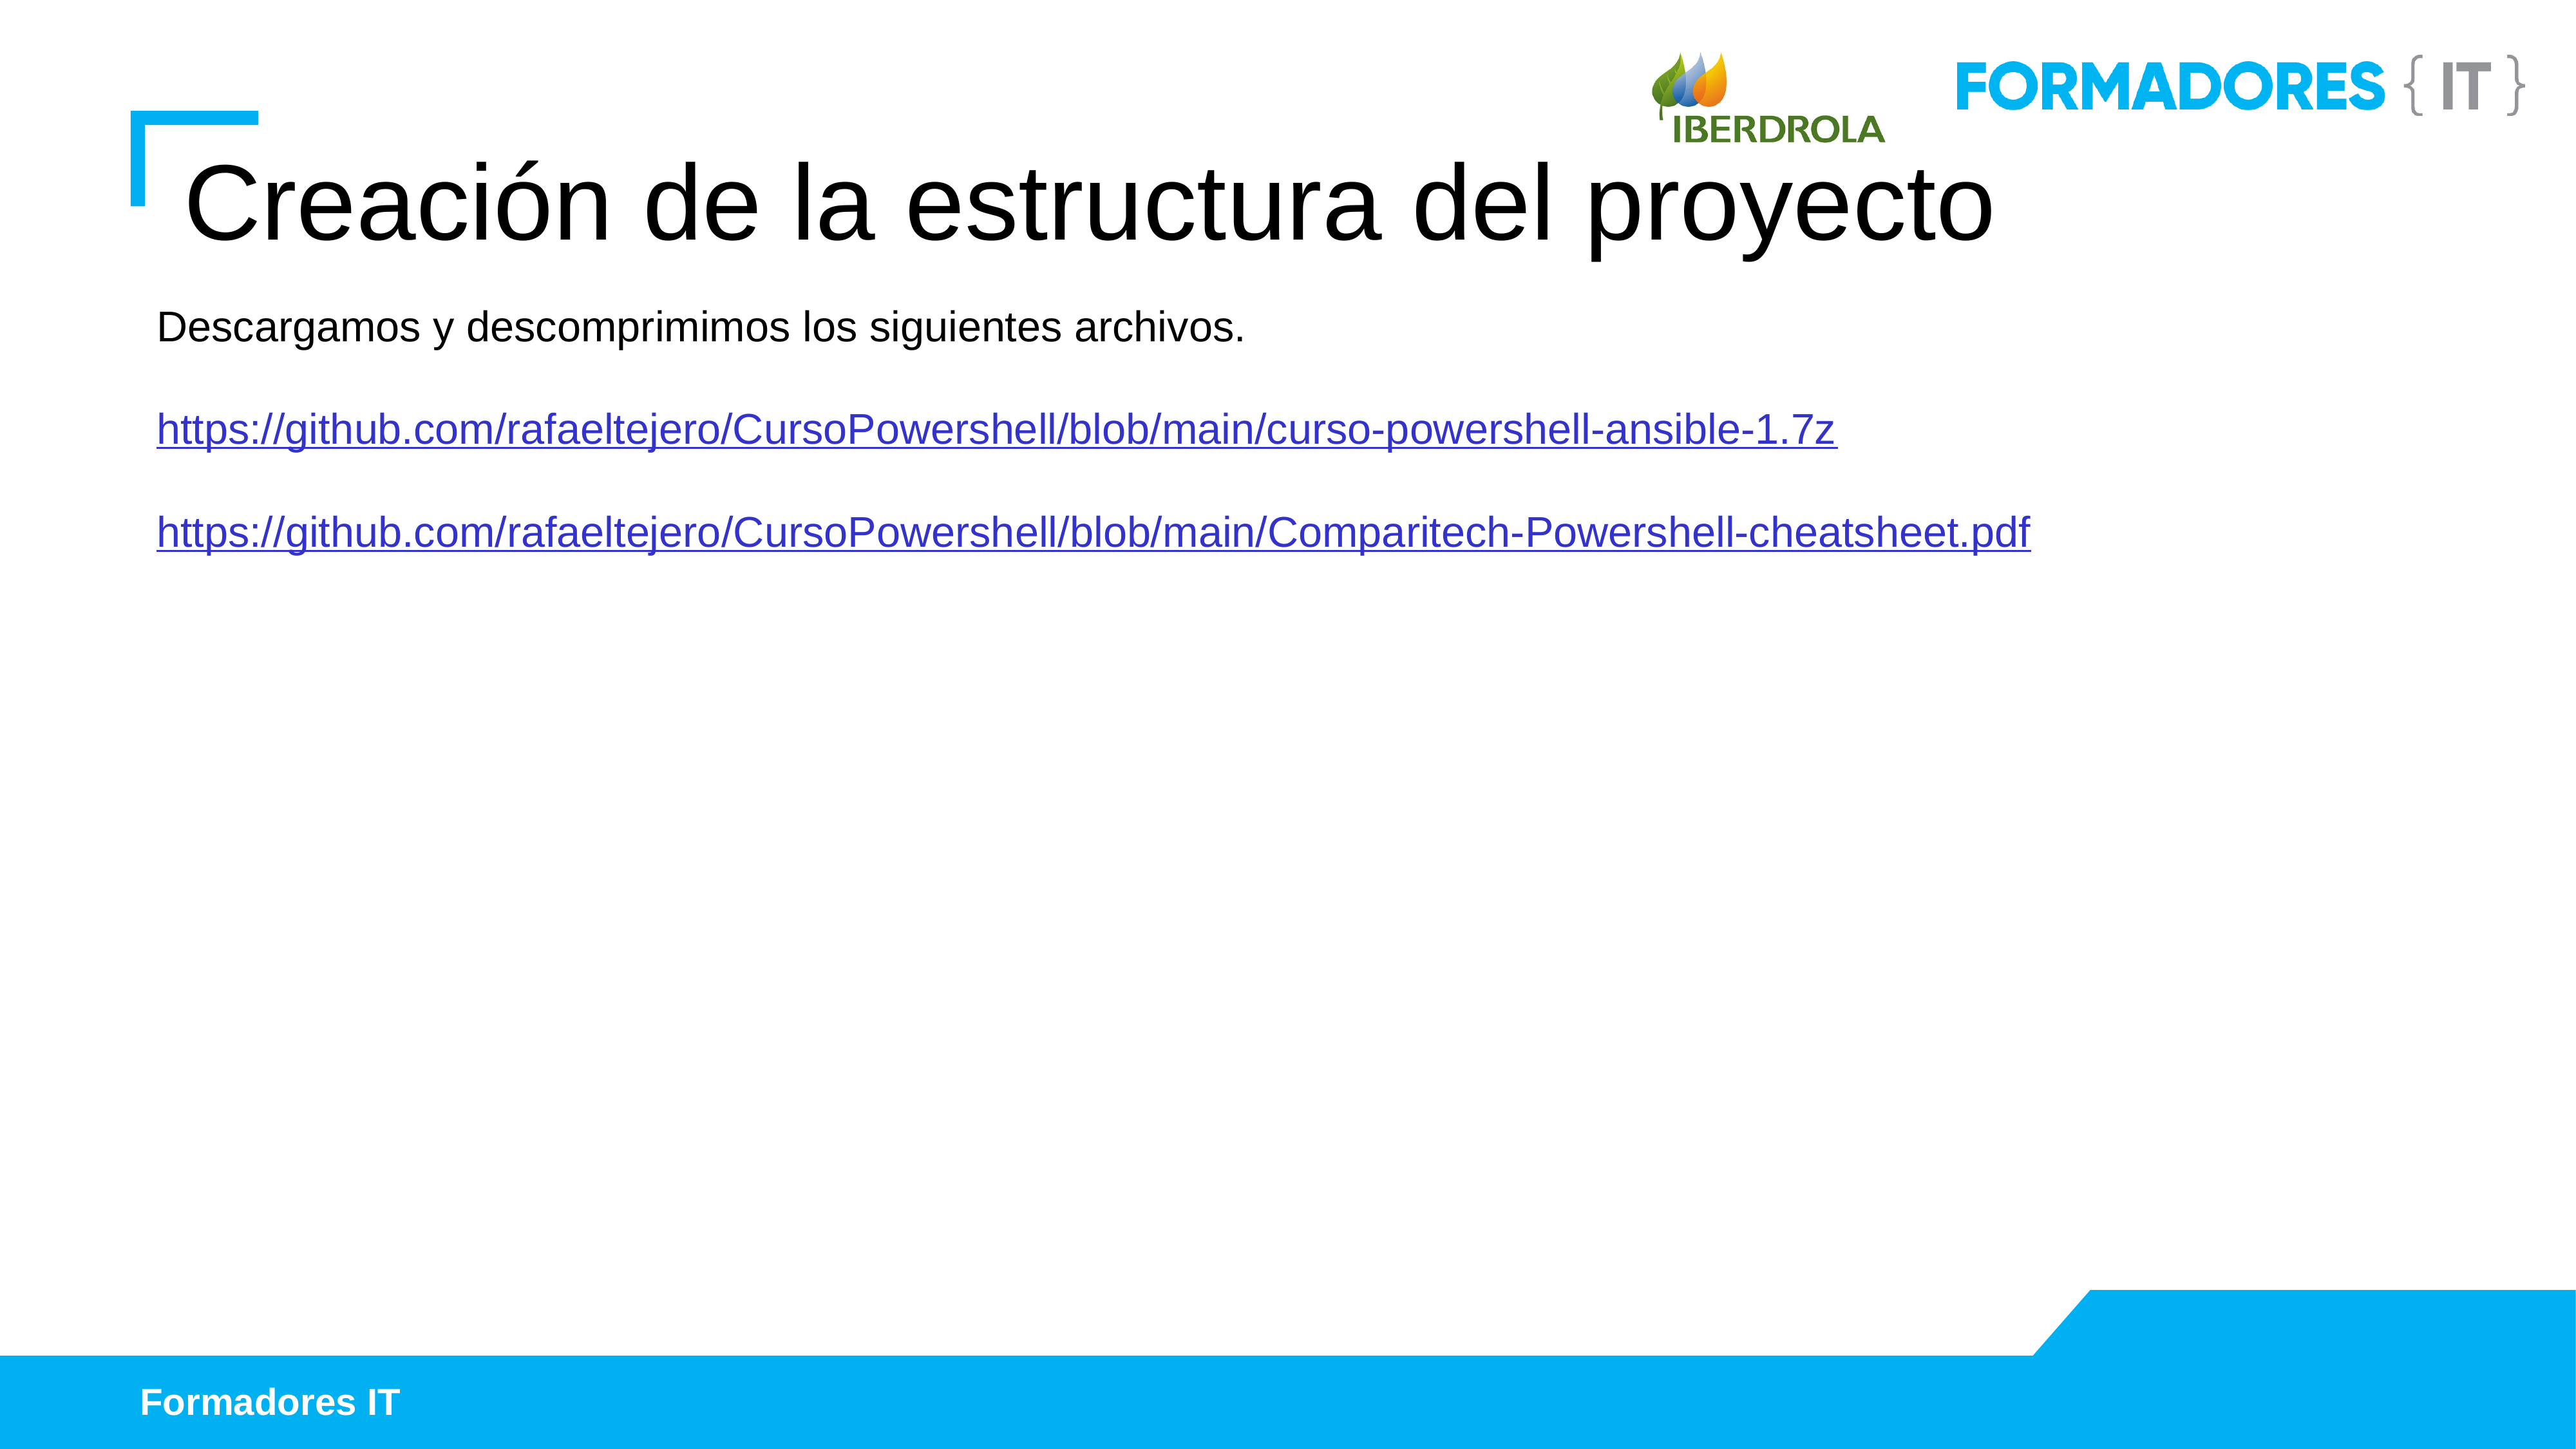

Creación de la estructura del proyecto
Descargamos y descomprimimos los siguientes archivos.

https://github.com/rafaeltejero/CursoPowershell/blob/main/curso-powershell-ansible-1.7z

https://github.com/rafaeltejero/CursoPowershell/blob/main/Comparitech-Powershell-cheatsheet.pdf